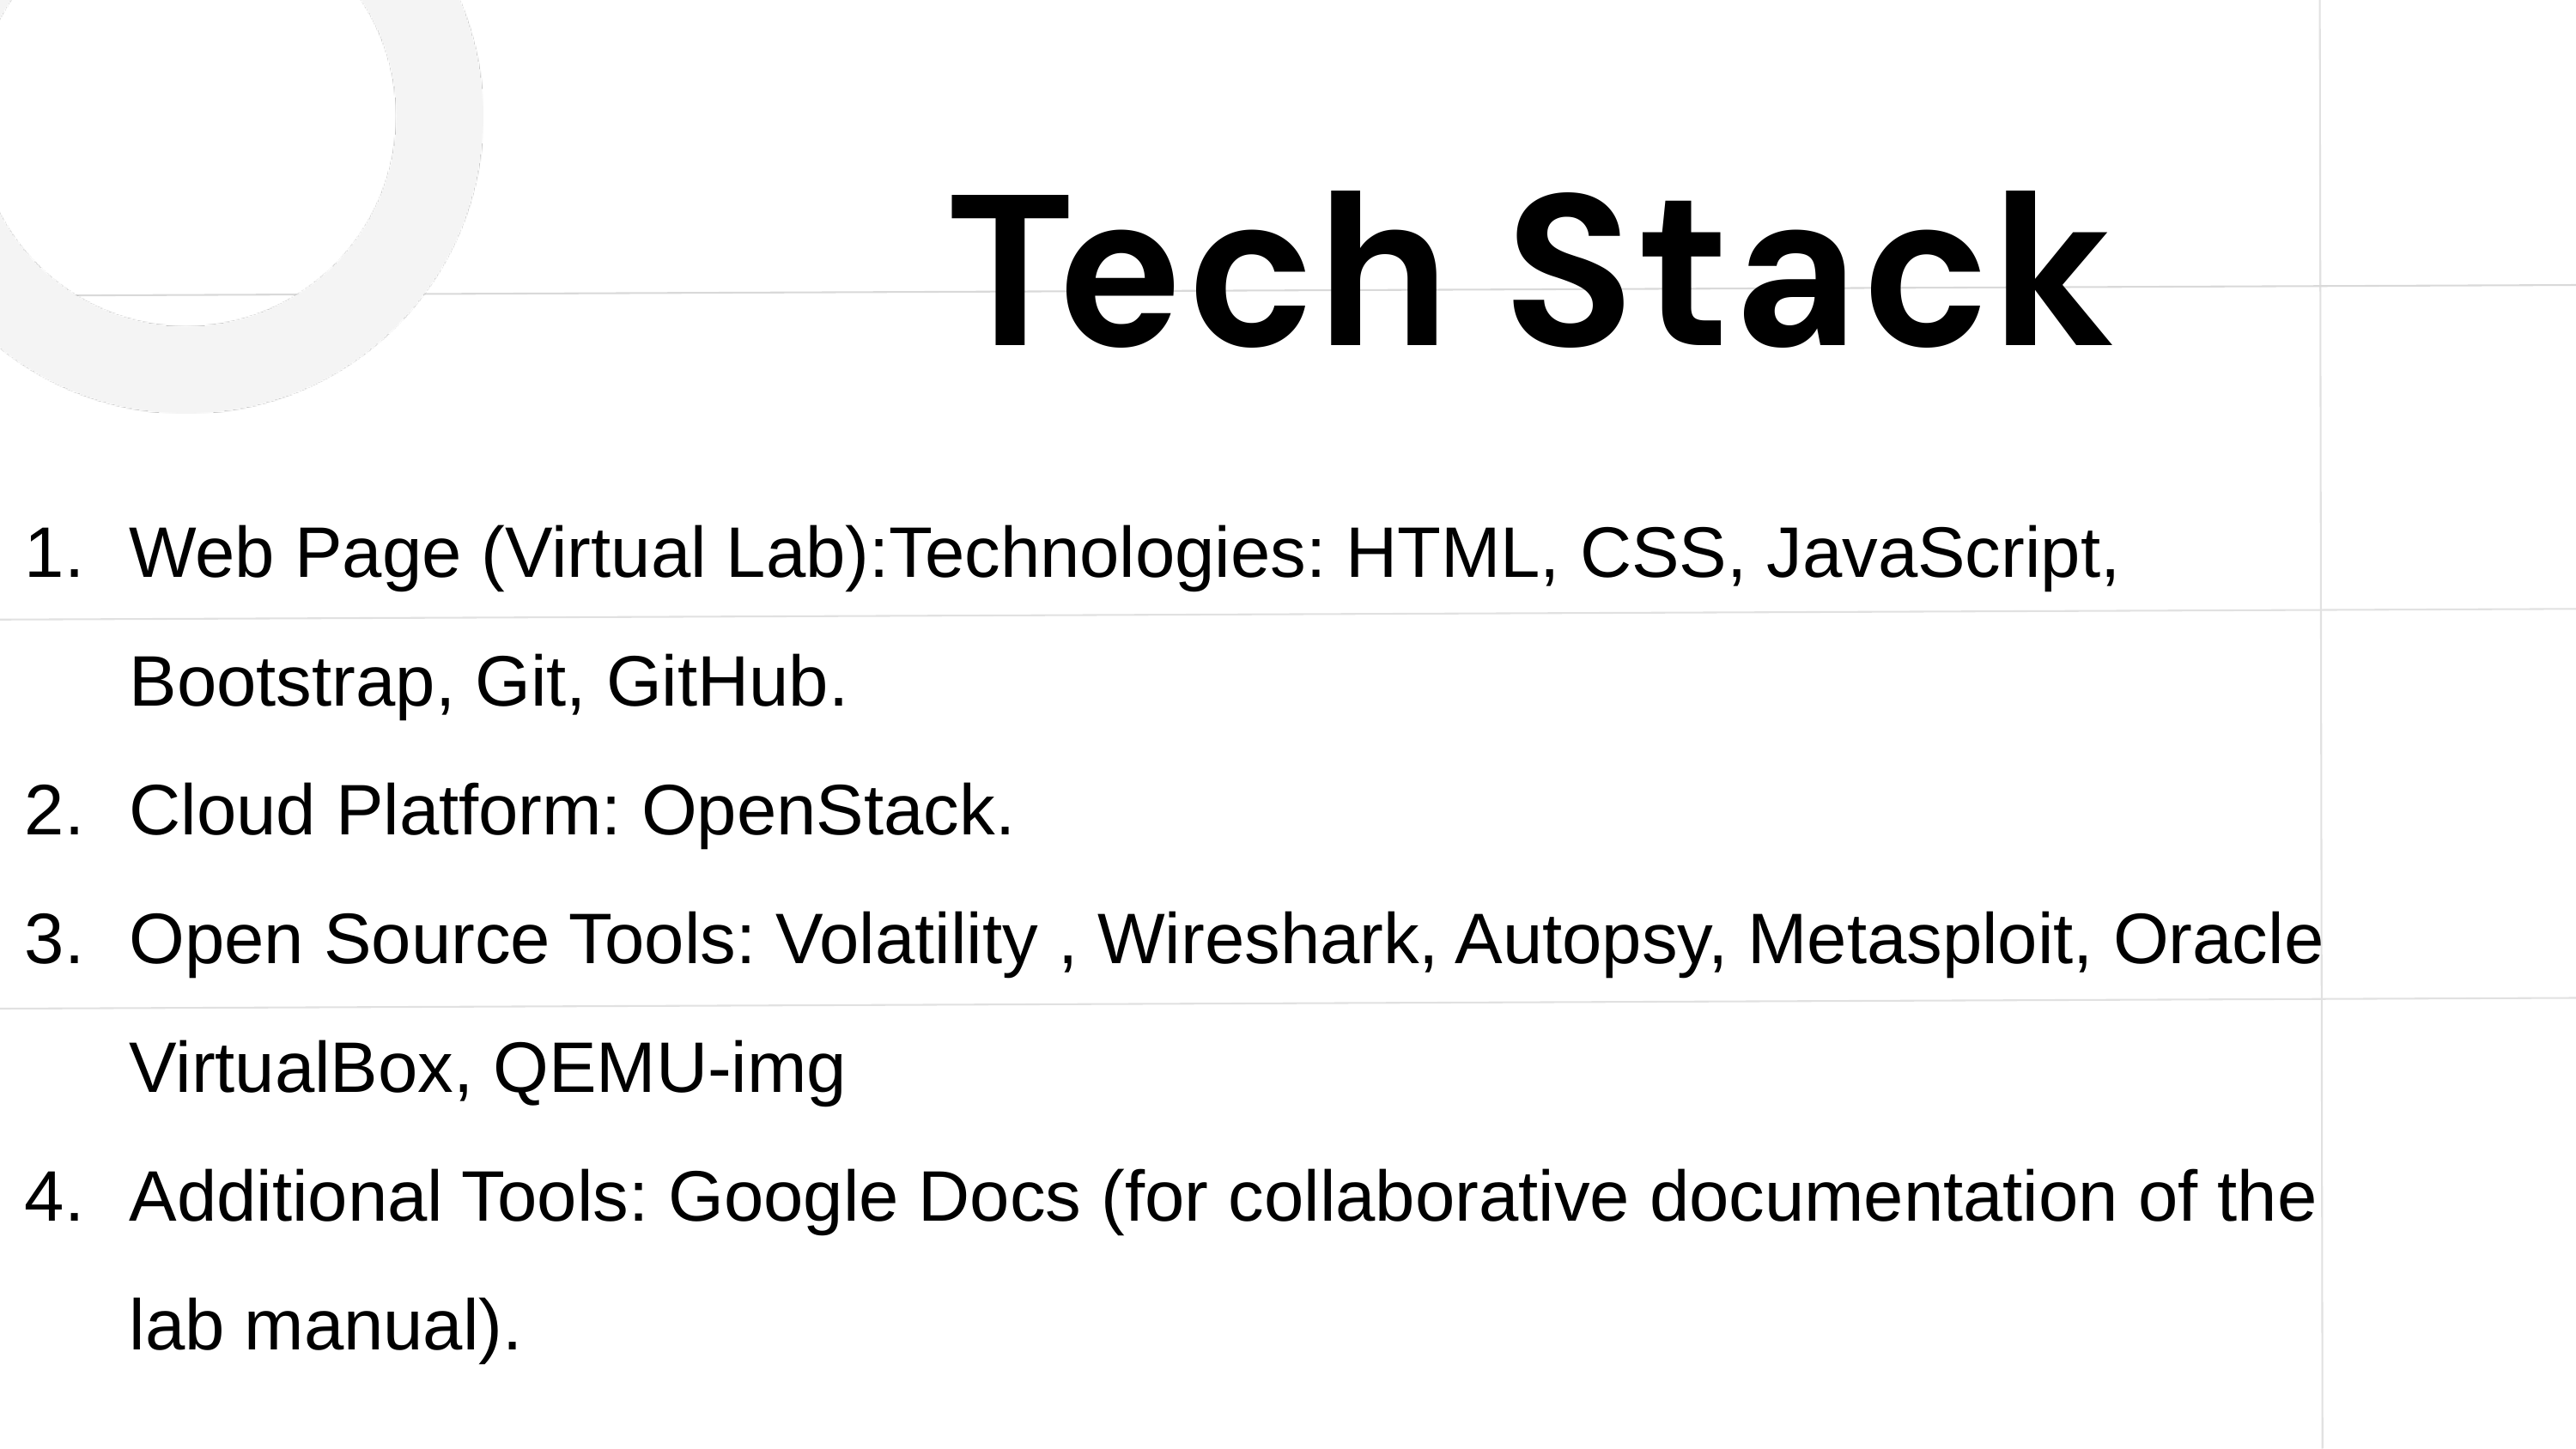

Tech Stack

Web Page (Virtual Lab):Technologies: HTML, CSS, JavaScript, Bootstrap, Git, GitHub.
Cloud Platform: OpenStack.
Open Source Tools: Volatility , Wireshark, Autopsy, Metasploit, Oracle VirtualBox, QEMU-img
Additional Tools: Google Docs (for collaborative documentation of the lab manual).